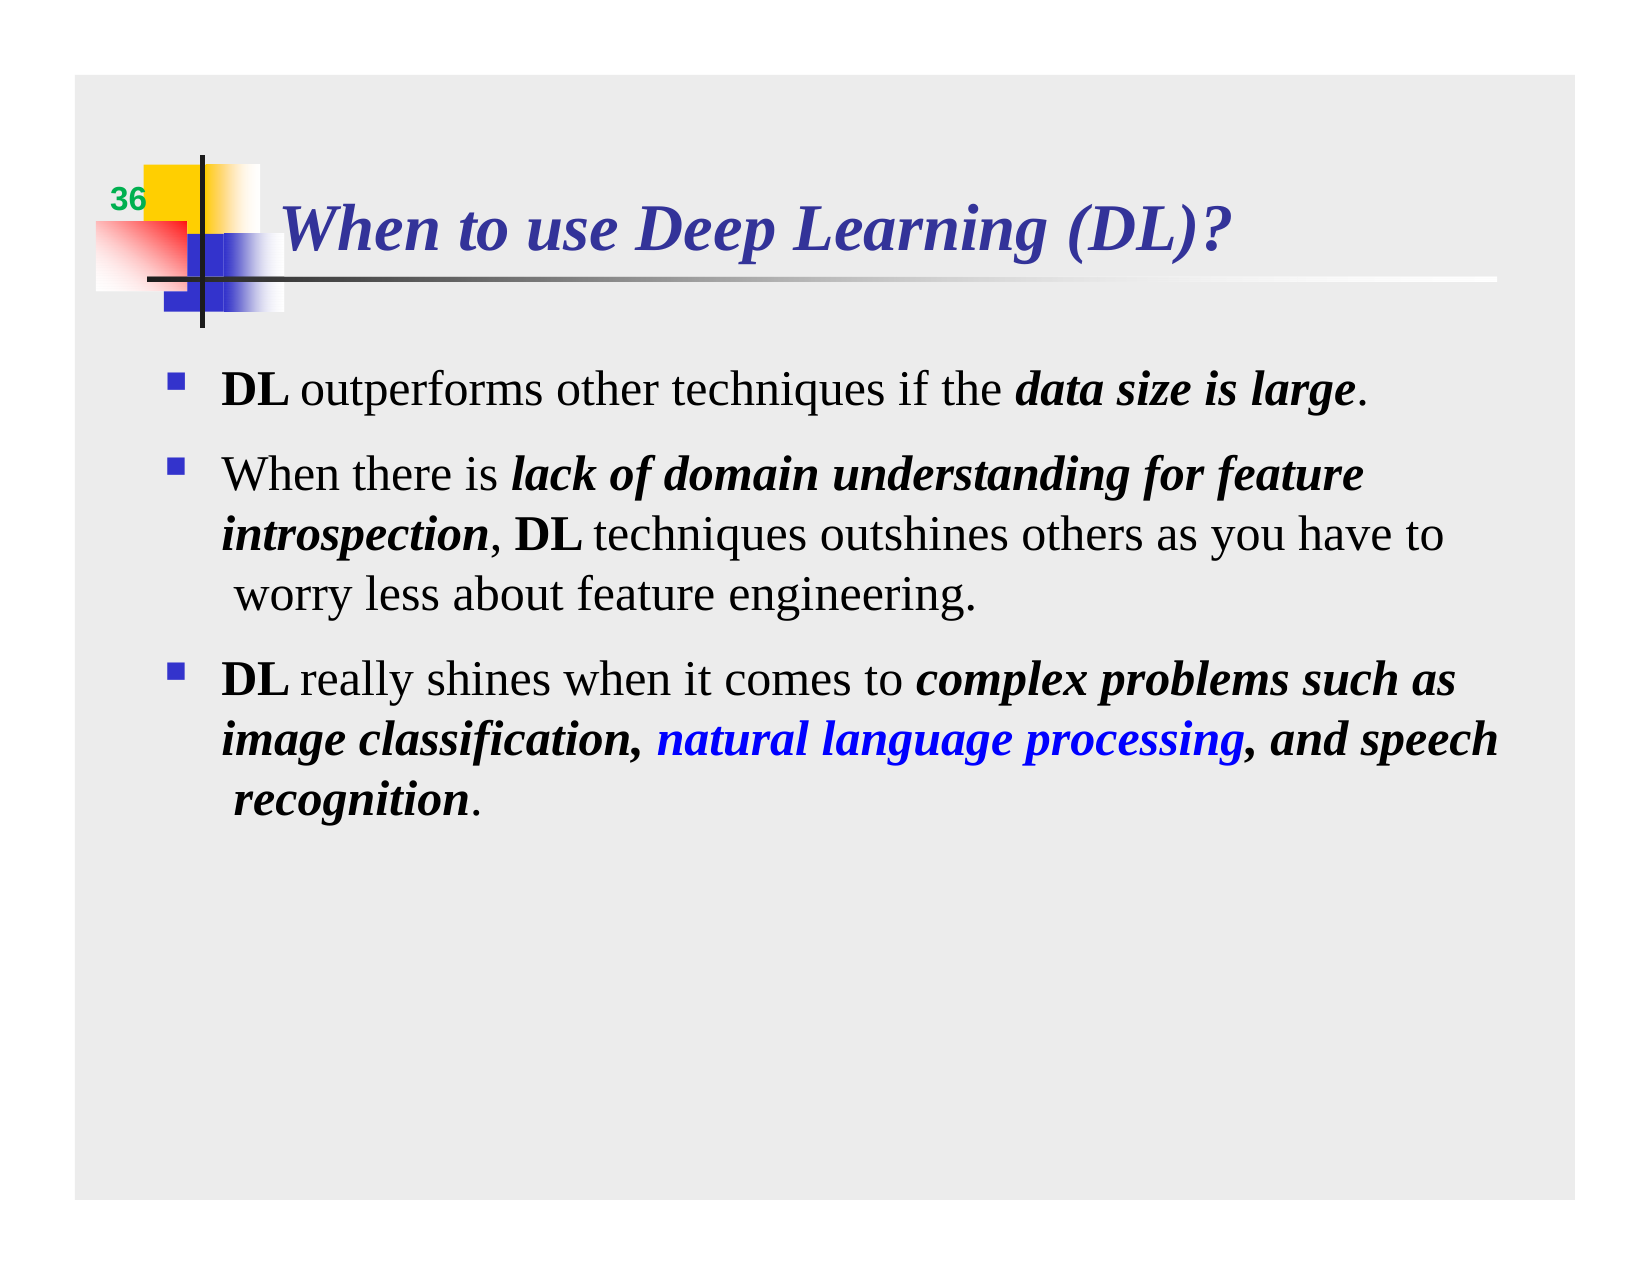

36
# When to use Deep Learning (DL)?

DL outperforms other techniques if the data size is large.
When there is lack of domain understanding for feature  introspection, DL techniques outshines others as you have to  worry less about feature engineering.
DL really shines when it comes to complex problems such as  image classification, natural language processing, and speech  recognition.